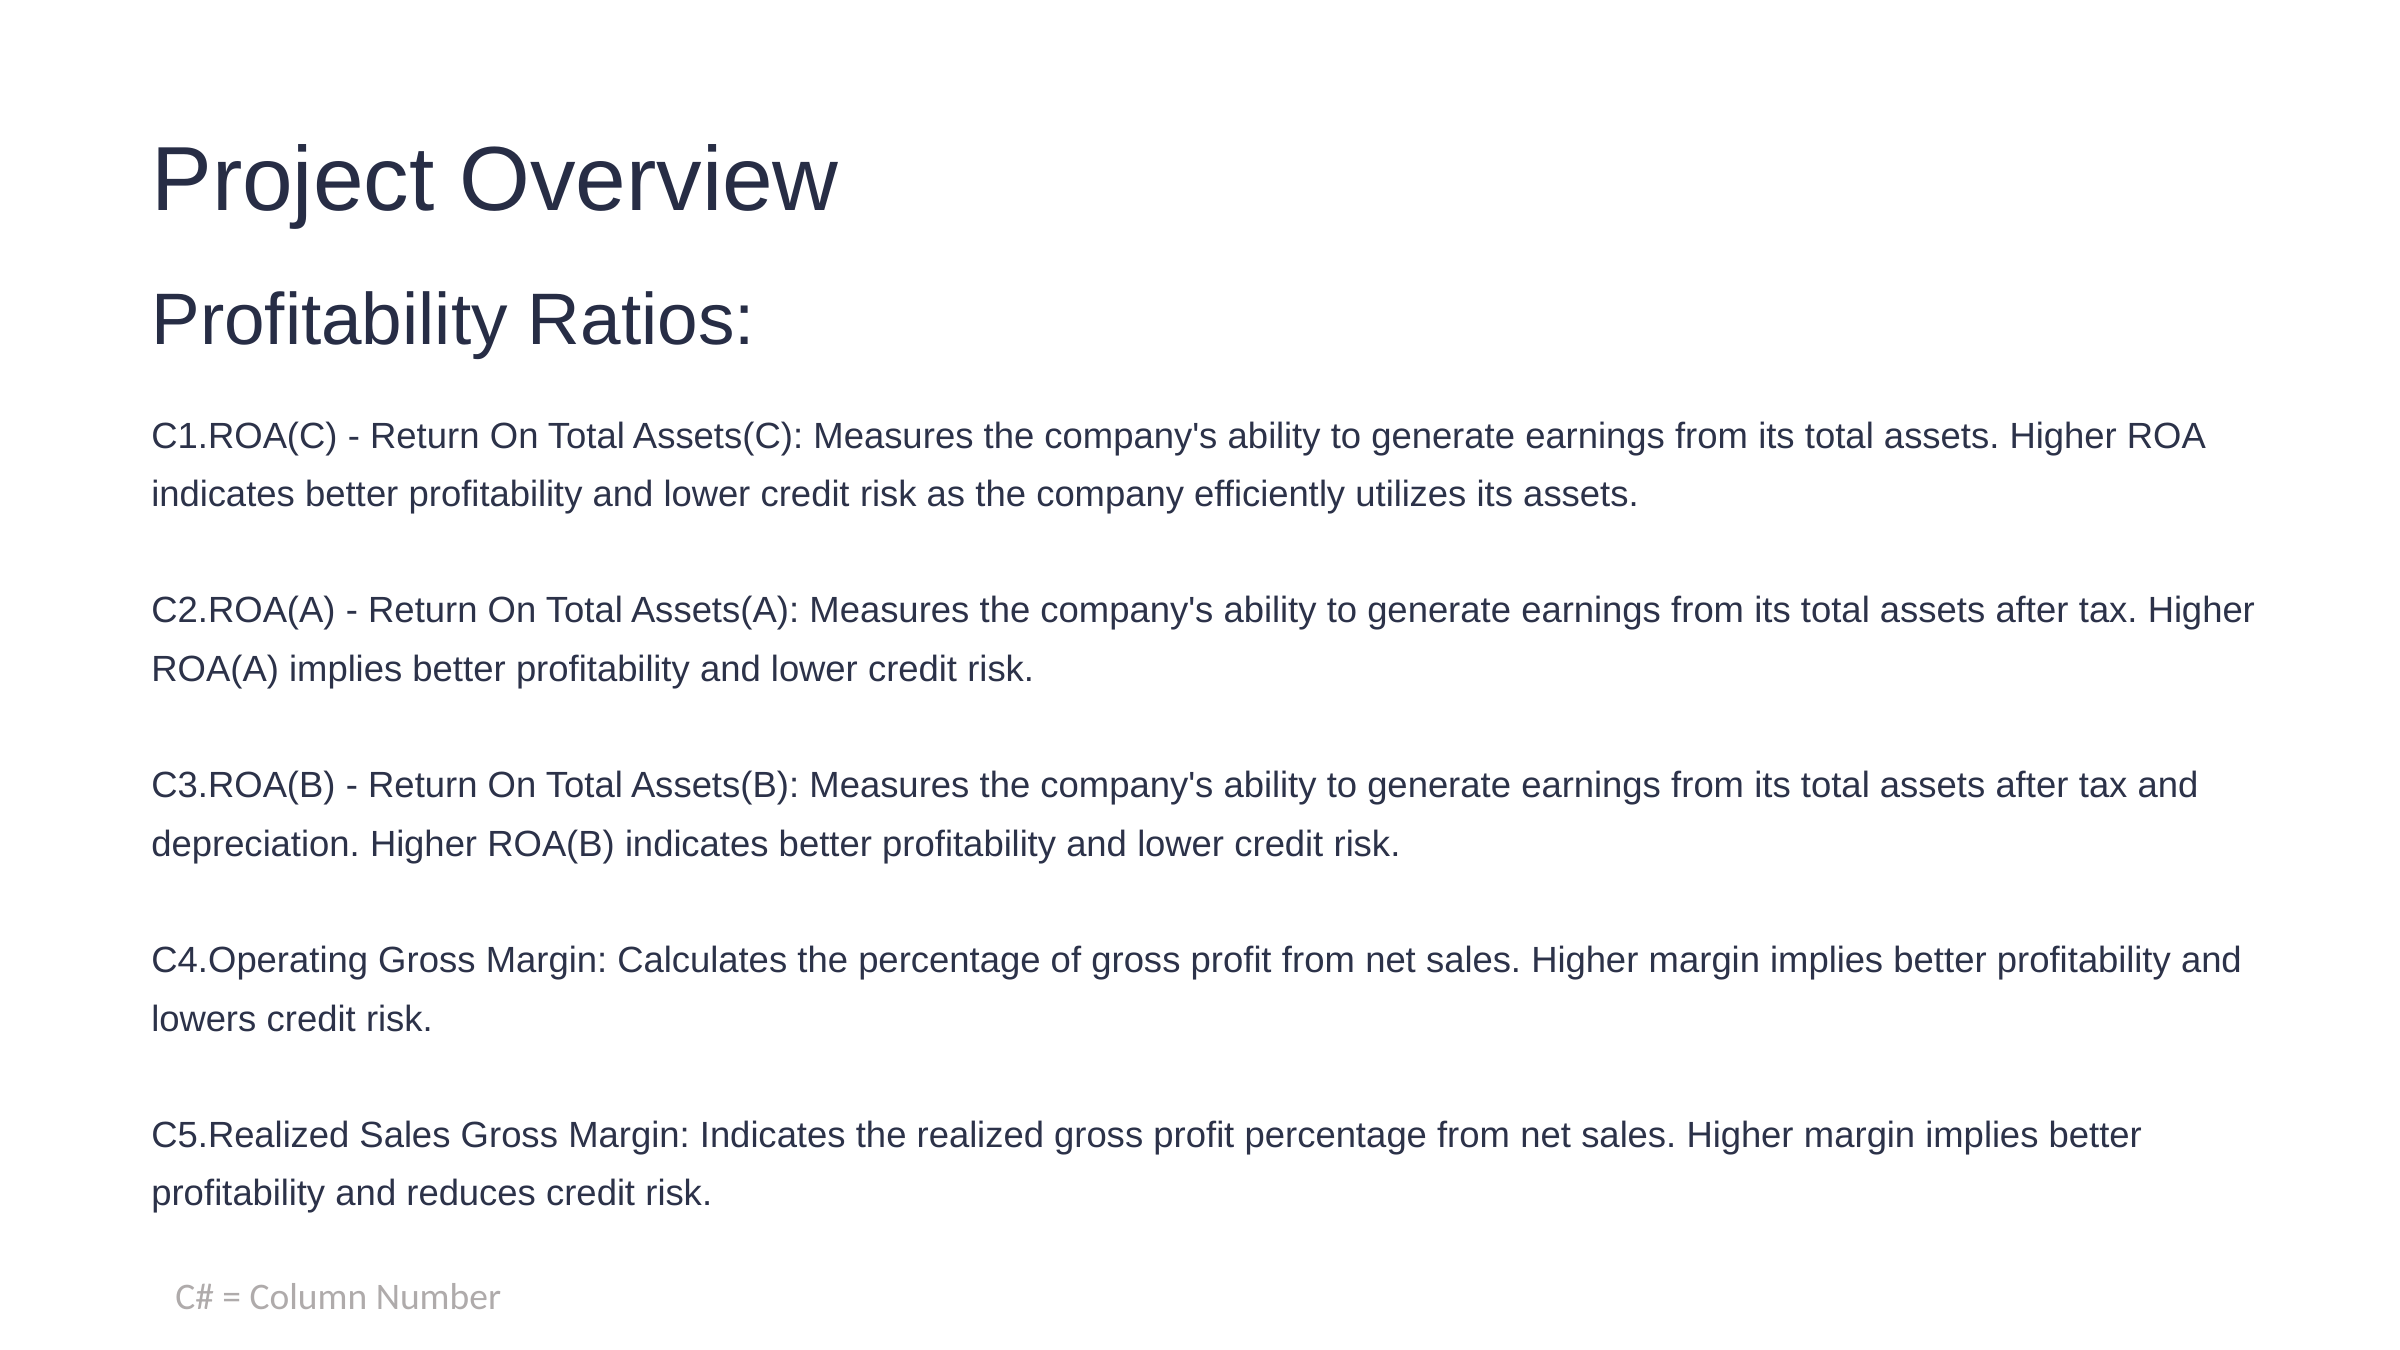

Project Overview
Profitability Ratios:
C1.ROA(C) - Return On Total Assets(C): Measures the company's ability to generate earnings from its total assets. Higher ROA indicates better profitability and lower credit risk as the company efficiently utilizes its assets.

C2.ROA(A) - Return On Total Assets(A): Measures the company's ability to generate earnings from its total assets after tax. Higher ROA(A) implies better profitability and lower credit risk.

C3.ROA(B) - Return On Total Assets(B): Measures the company's ability to generate earnings from its total assets after tax and depreciation. Higher ROA(B) indicates better profitability and lower credit risk.

C4.Operating Gross Margin: Calculates the percentage of gross profit from net sales. Higher margin implies better profitability and lowers credit risk.

C5.Realized Sales Gross Margin: Indicates the realized gross profit percentage from net sales. Higher margin implies better profitability and reduces credit risk.

C# = Column Number